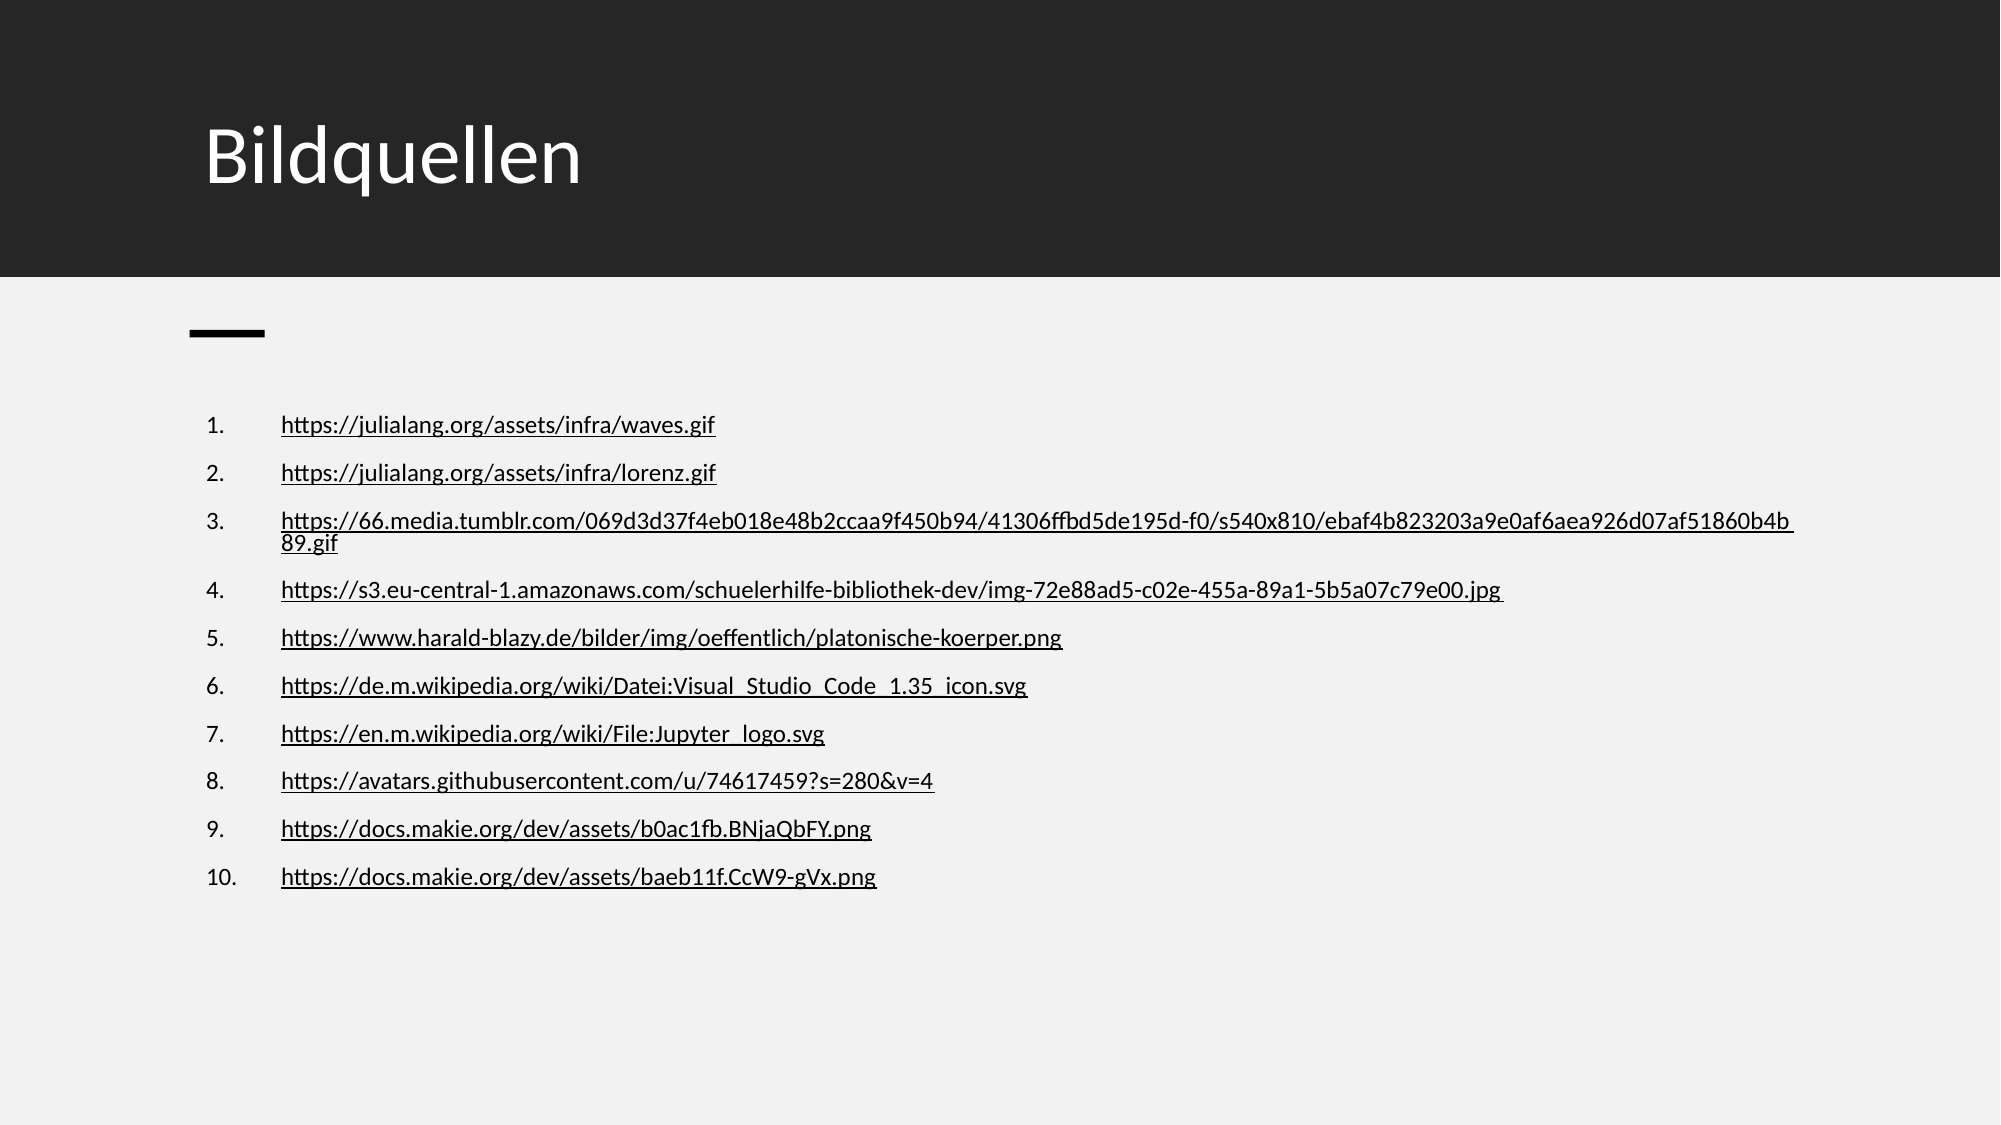

# Bildquellen

https://julialang.org/assets/infra/waves.gif
https://julialang.org/assets/infra/lorenz.gif
https://66.media.tumblr.com/069d3d37f4eb018e48b2ccaa9f450b94/41306ffbd5de195d-f0/s540x810/ebaf4b823203a9e0af6aea926d07af51860b4b89.gif
https://s3.eu-central-1.amazonaws.com/schuelerhilfe-bibliothek-dev/img-72e88ad5-c02e-455a-89a1-5b5a07c79e00.jpg
https://www.harald-blazy.de/bilder/img/oeffentlich/platonische-koerper.png
https://de.m.wikipedia.org/wiki/Datei:Visual_Studio_Code_1.35_icon.svg
https://en.m.wikipedia.org/wiki/File:Jupyter_logo.svg
https://avatars.githubusercontent.com/u/74617459?s=280&v=4
https://docs.makie.org/dev/assets/b0ac1fb.BNjaQbFY.png
https://docs.makie.org/dev/assets/baeb11f.CcW9-gVx.png